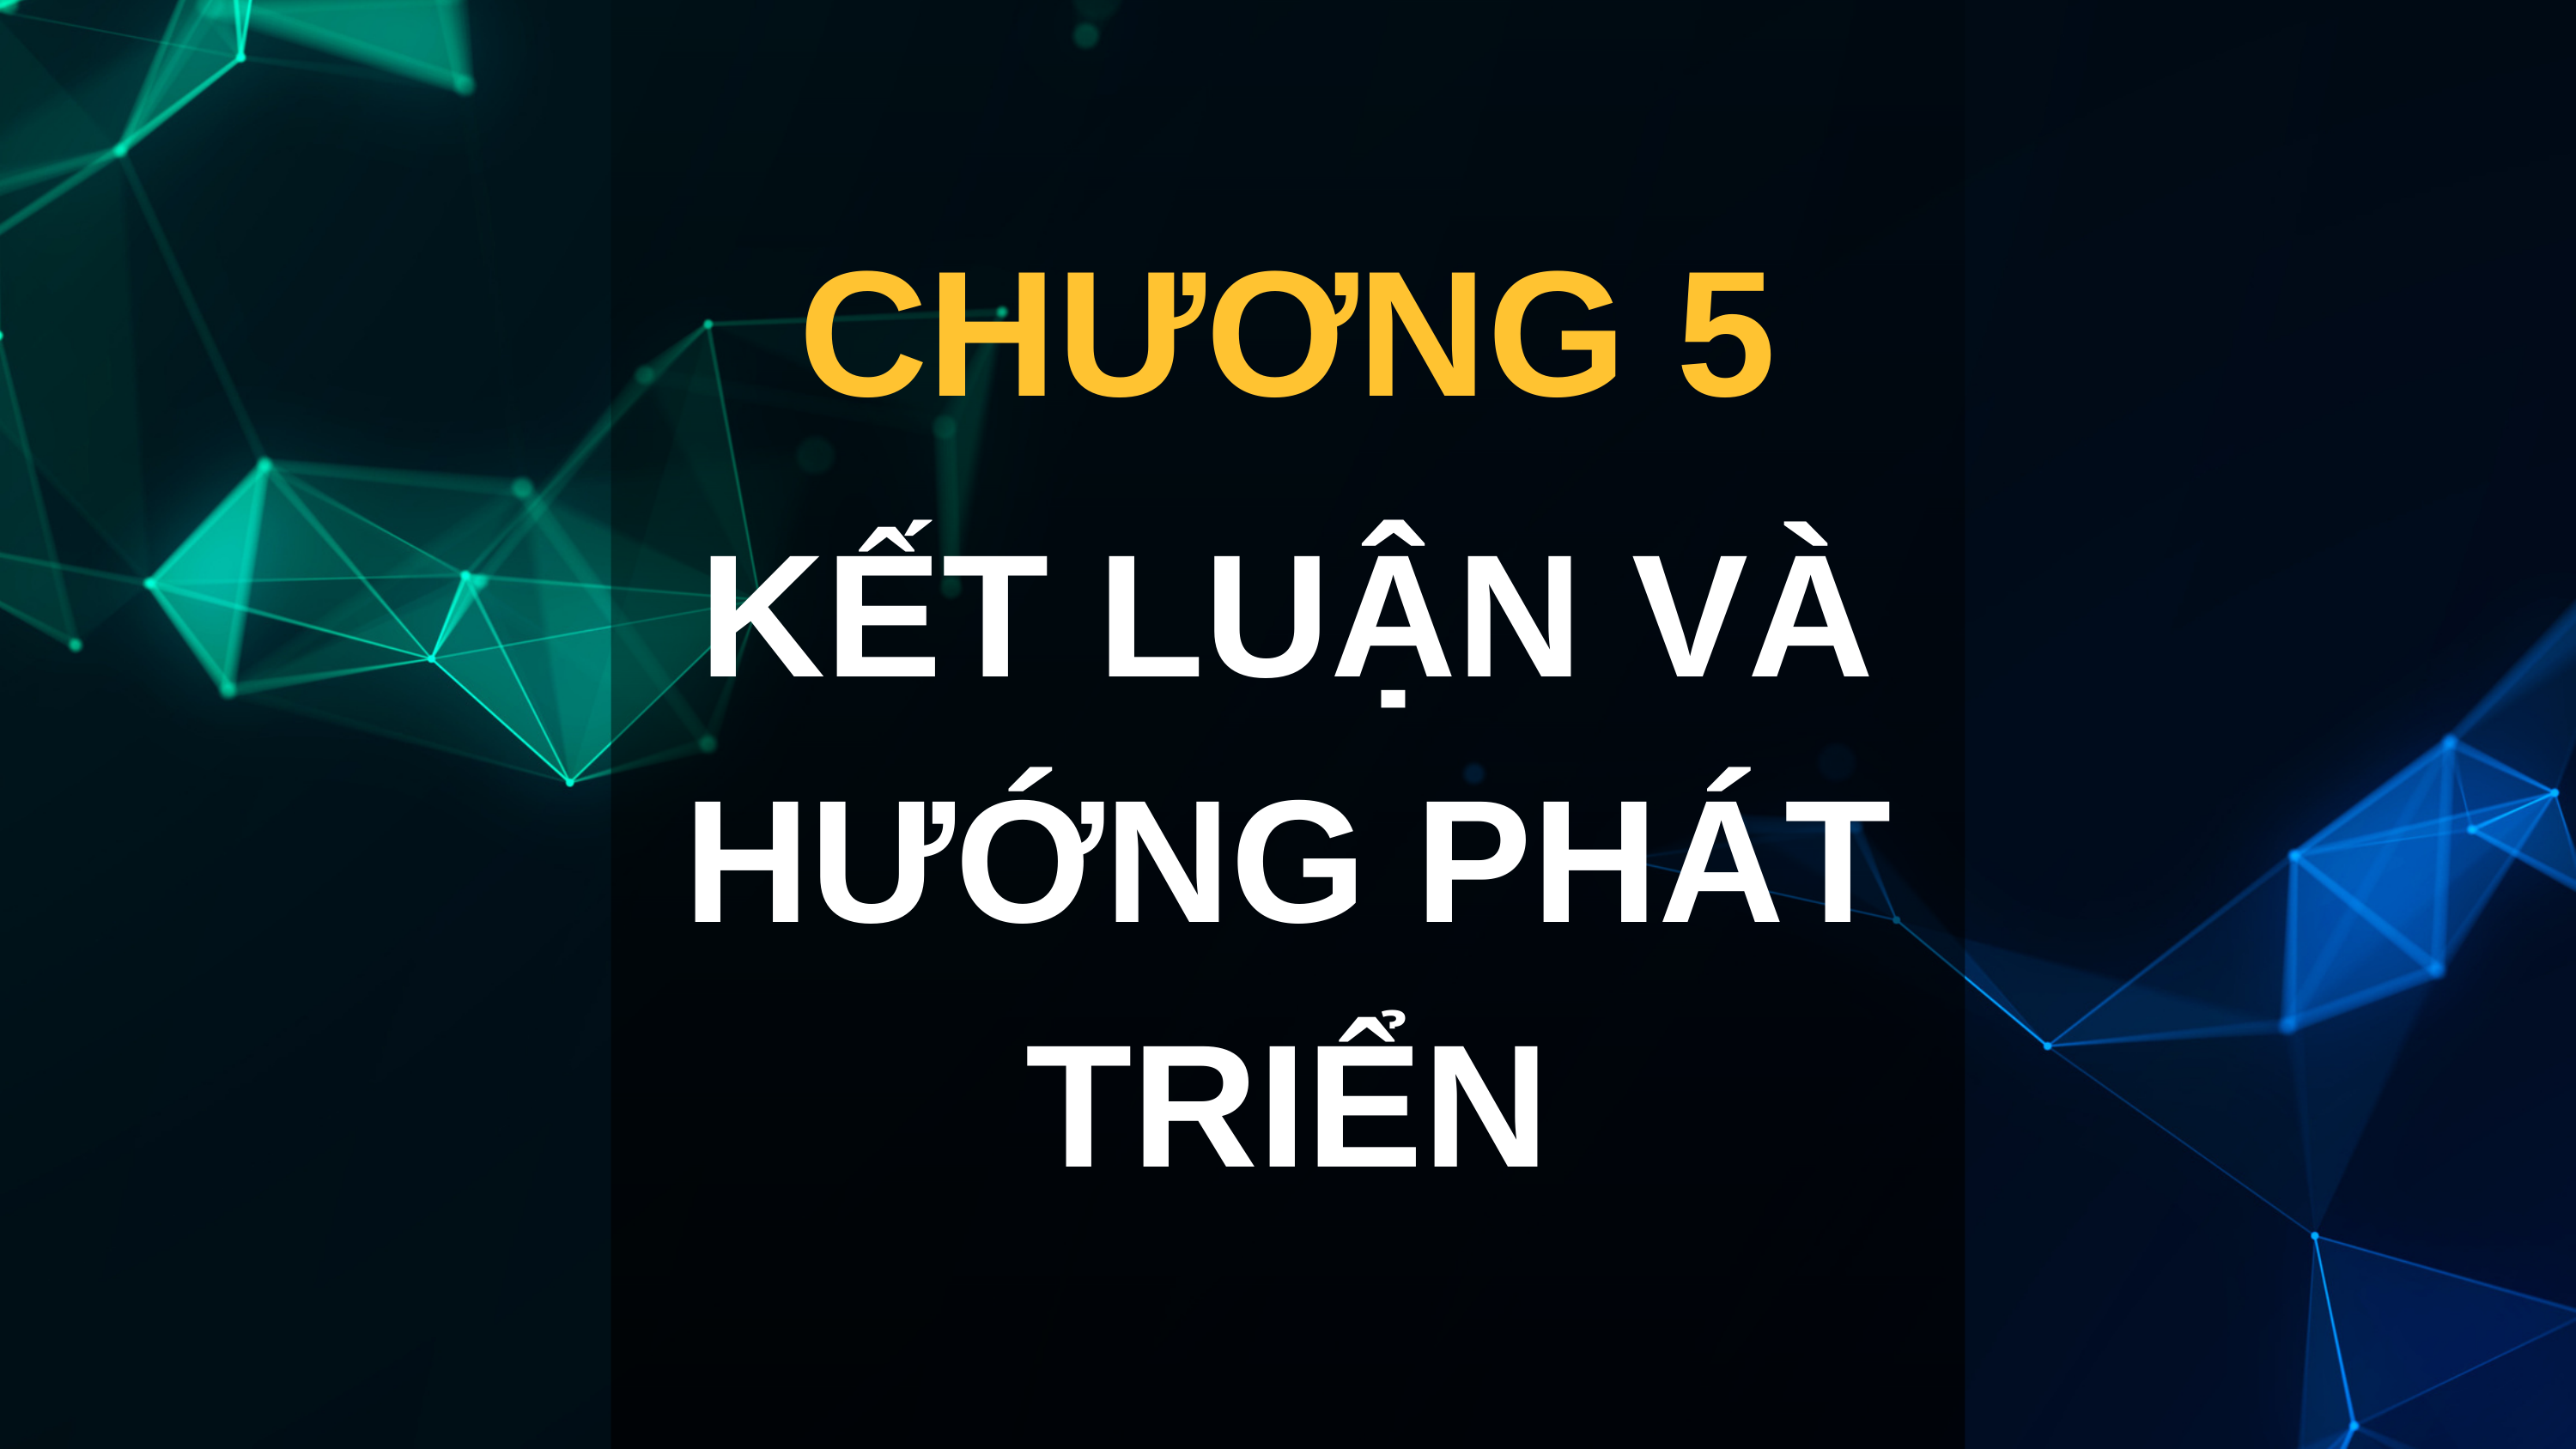

CHƯƠNG 5

KẾT LUẬN VÀ HƯỚNG PHÁT TRIỂN